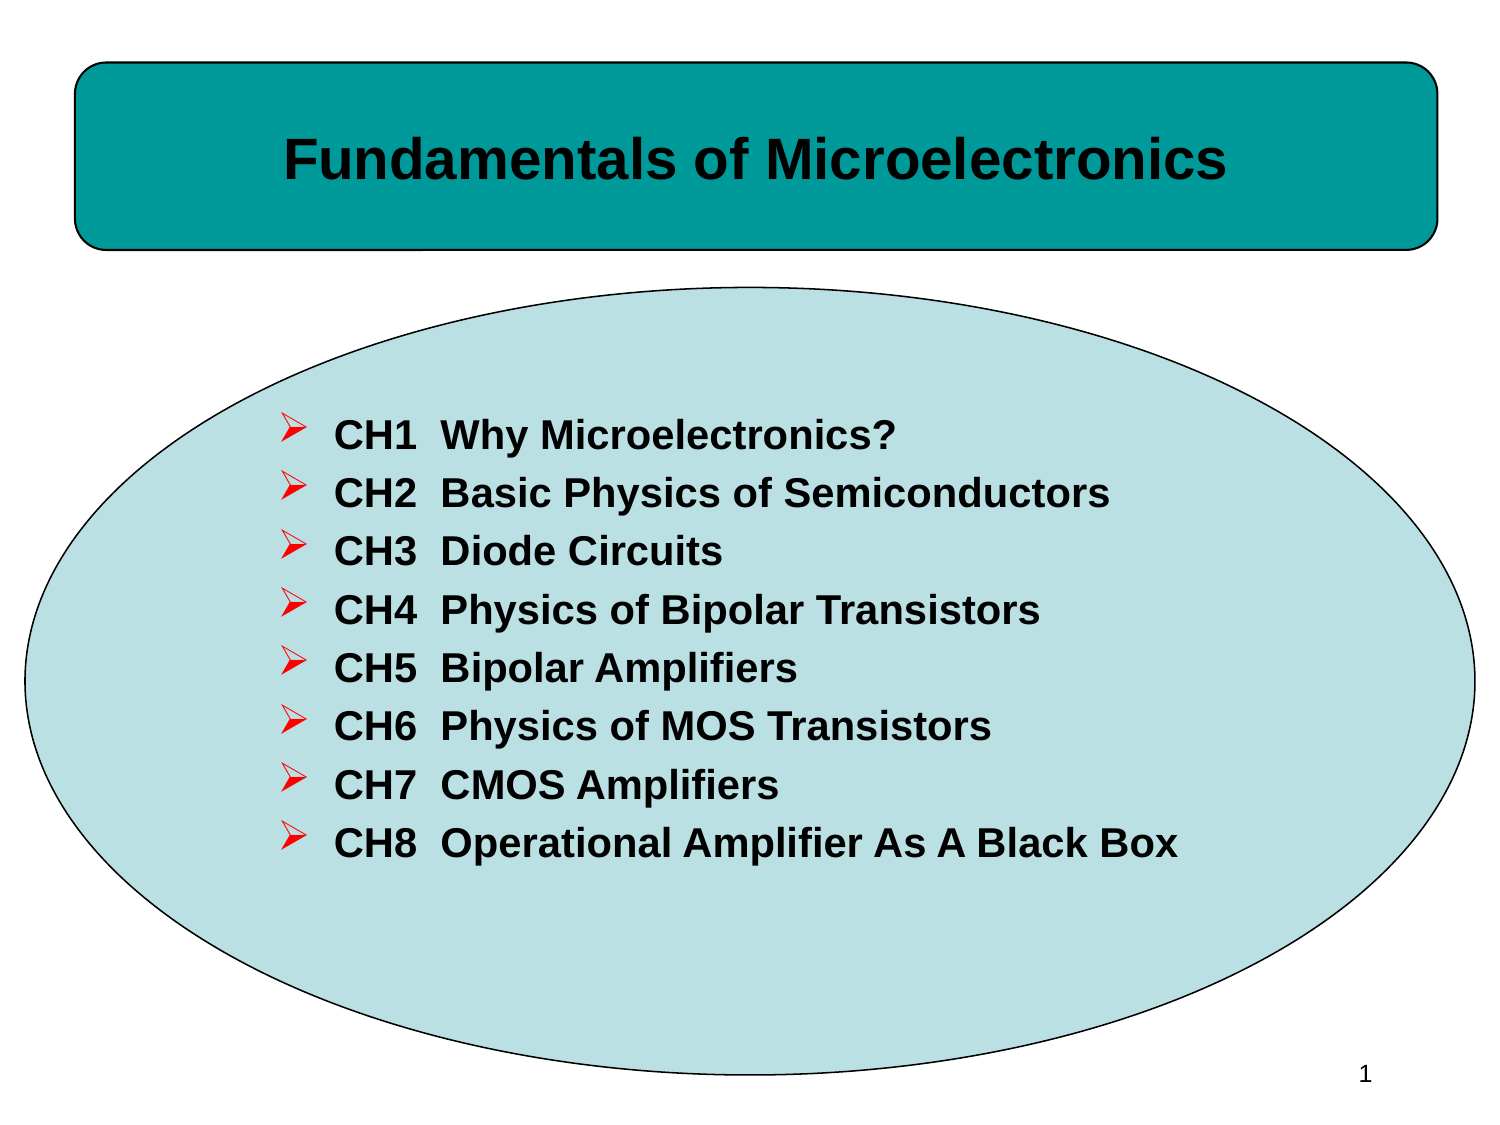

# Fundamentals of Microelectronics
CH1  Why Microelectronics?
CH2  Basic Physics of Semiconductors
CH3  Diode Circuits
CH4  Physics of Bipolar Transistors
CH5  Bipolar Amplifiers
CH6  Physics of MOS Transistors
CH7  CMOS Amplifiers
CH8  Operational Amplifier As A Black Box

1